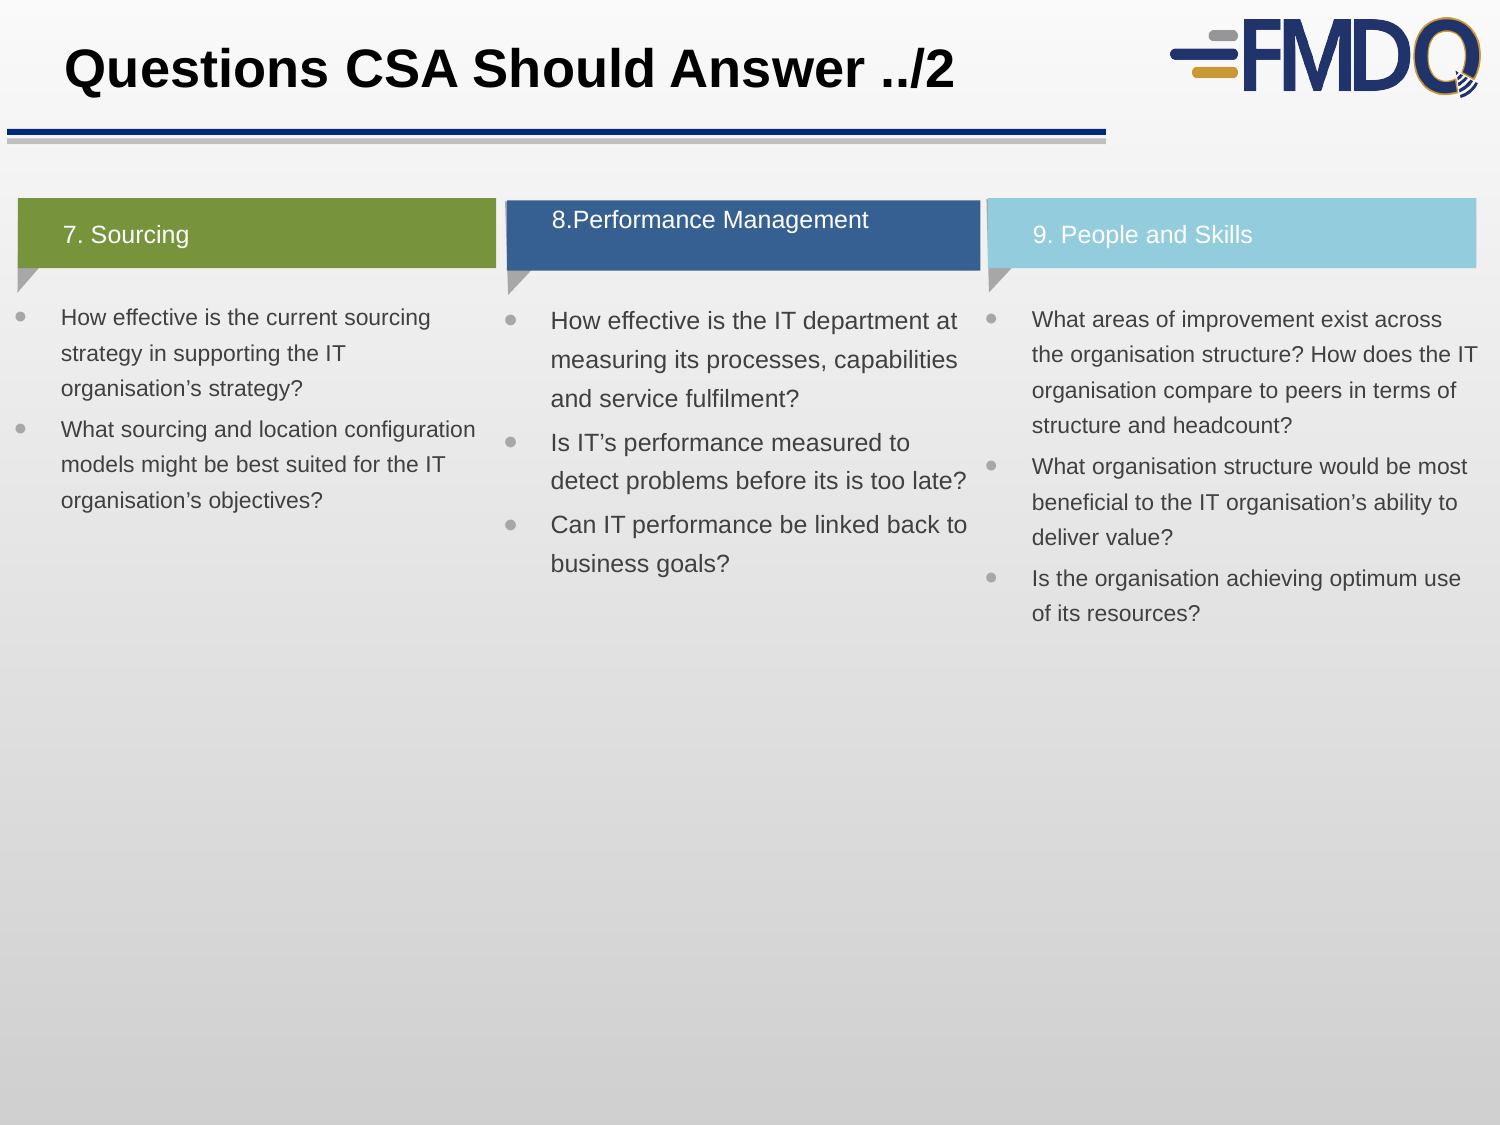

Questions CSA Should Answer ../2

9. People and Skills

What areas of improvement exist across the organisation structure? How does the IT organisation compare to peers in terms of structure and headcount?
What organisation structure would be most beneficial to the IT organisation’s ability to deliver value?
Is the organisation achieving optimum use of its resources?
7. Sourcing

How effective is the current sourcing strategy in supporting the IT organisation’s strategy?
What sourcing and location configuration models might be best suited for the IT organisation’s objectives?
8.Performance Management

How effective is the IT department at measuring its processes, capabilities and service fulfilment?
Is IT’s performance measured to detect problems before its is too late?
Can IT performance be linked back to business goals?